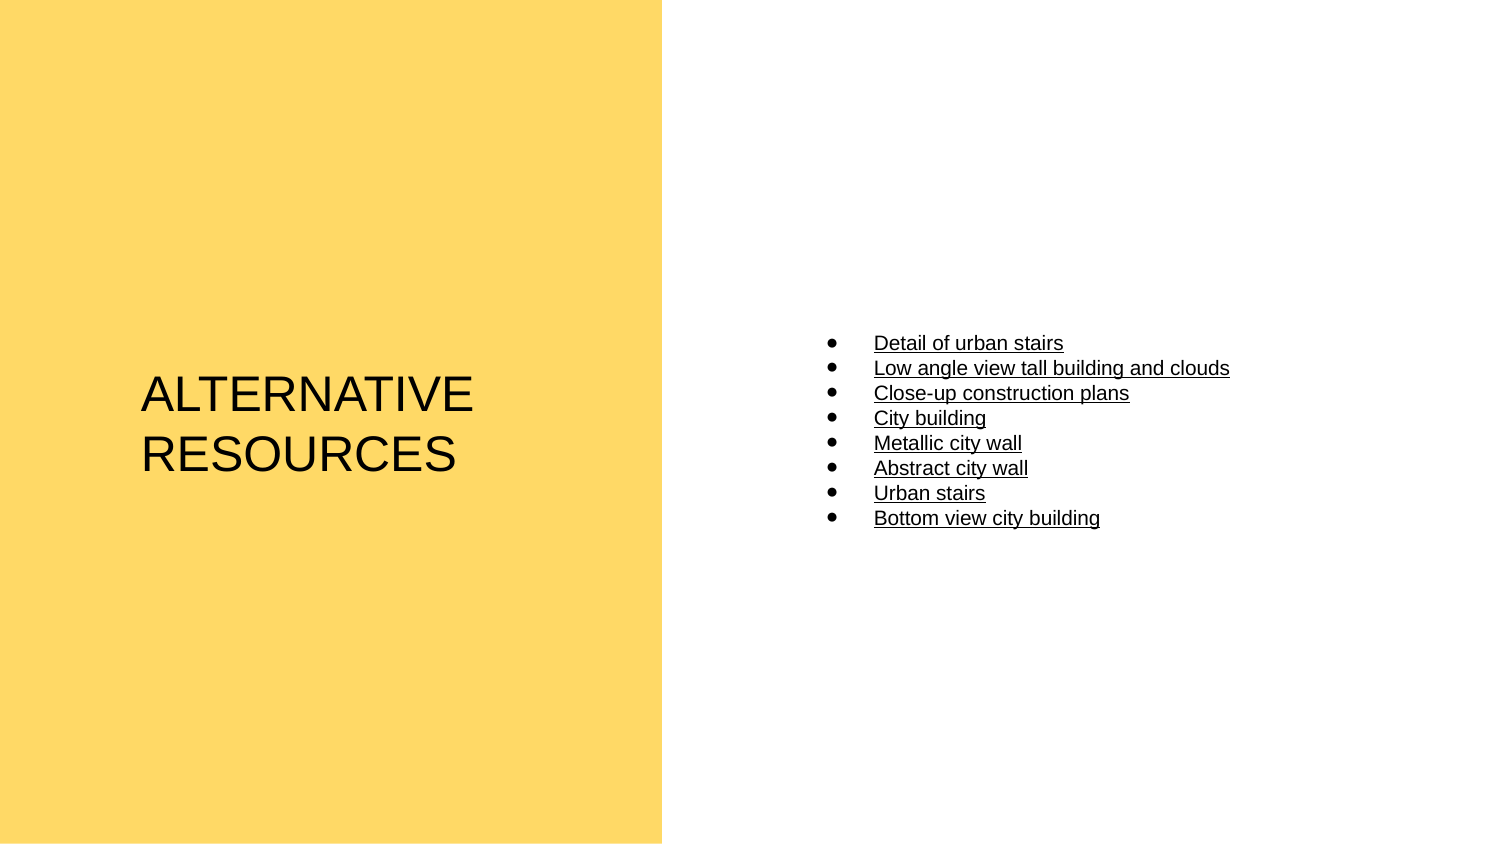

Detail of urban stairs
Low angle view tall building and clouds
Close-up construction plans
City building
Metallic city wall
Abstract city wall
Urban stairs
Bottom view city building
# ALTERNATIVE RESOURCES